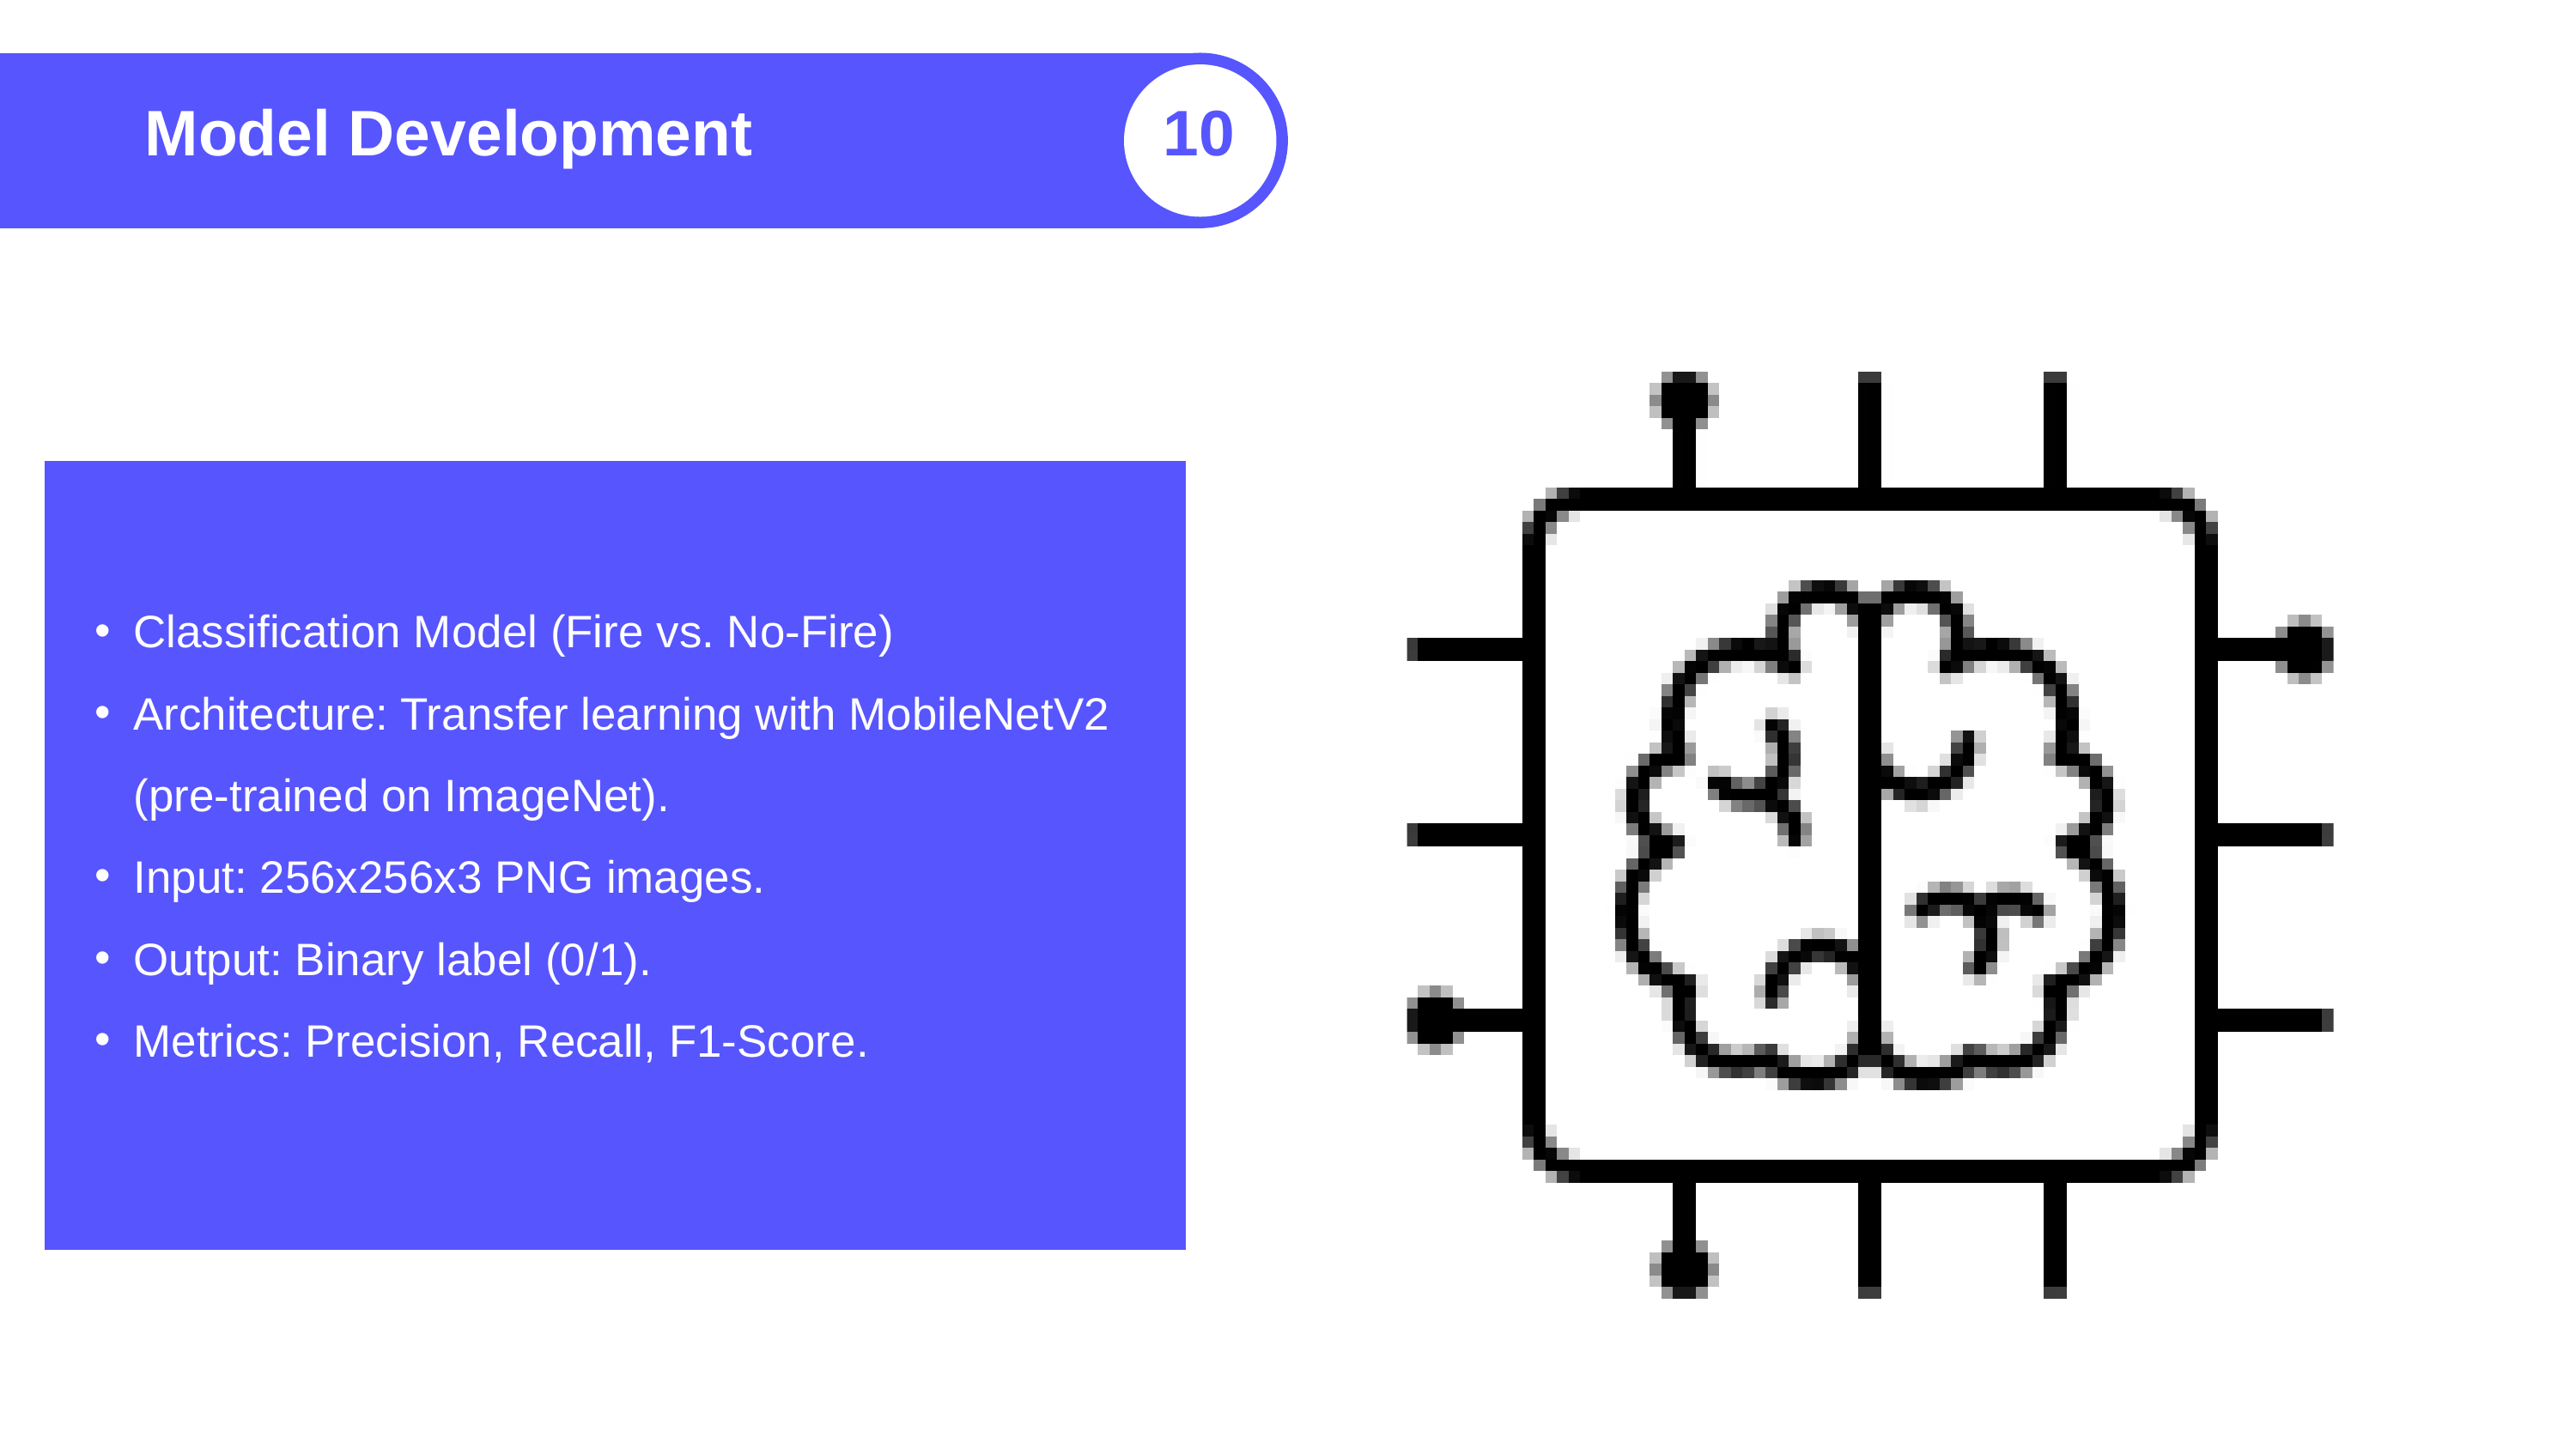

Model Development
10

Classification Model (Fire vs. No-Fire)
Architecture: Transfer learning with MobileNetV2 (pre-trained on ImageNet).
Input: 256x256x3 PNG images.
Output: Binary label (0/1).
Metrics: Precision, Recall, F1-Score.